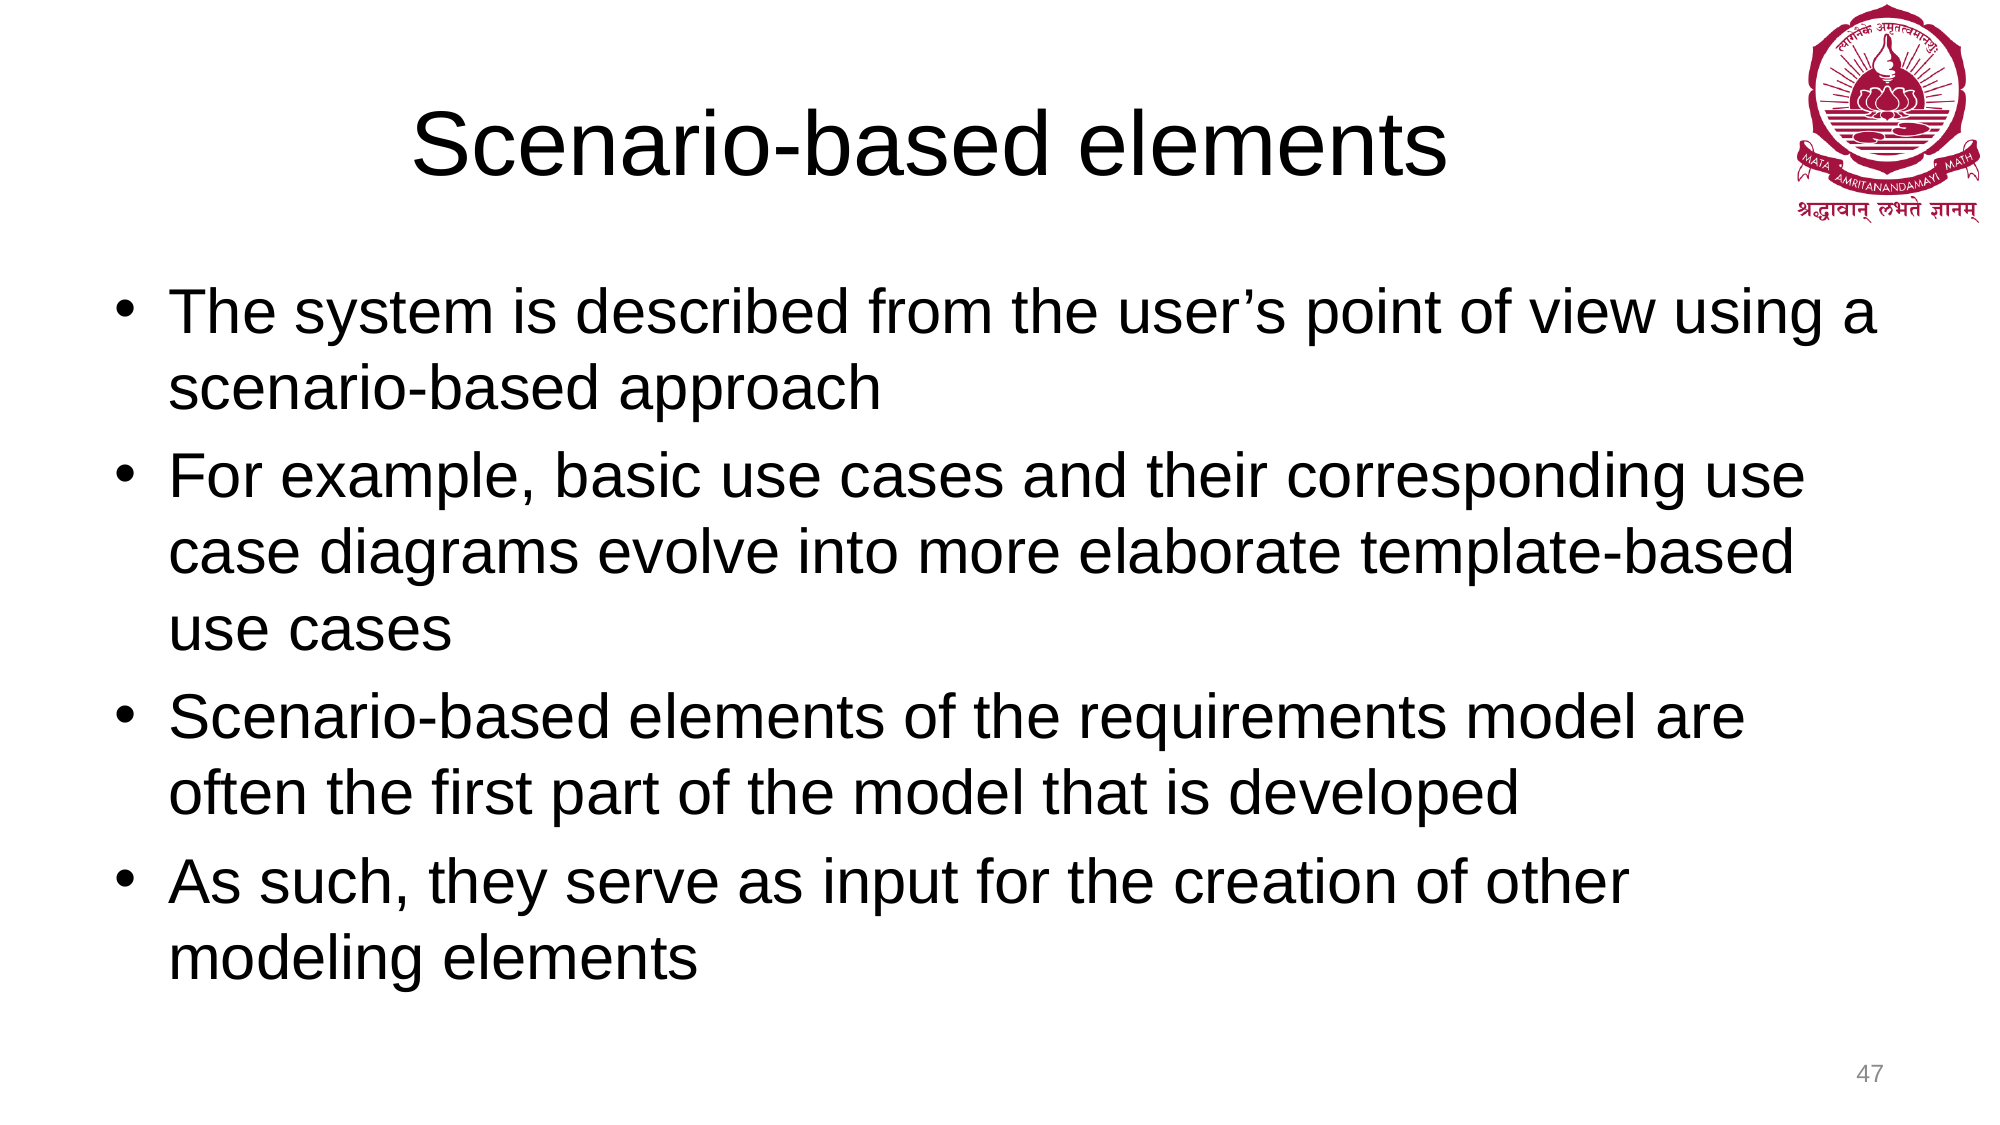

# Scenario-based elements
The system is described from the user’s point of view using a scenario-based approach
For example, basic use cases and their corresponding use case diagrams evolve into more elaborate template-based use cases
Scenario-based elements of the requirements model are often the first part of the model that is developed
As such, they serve as input for the creation of other modeling elements
47